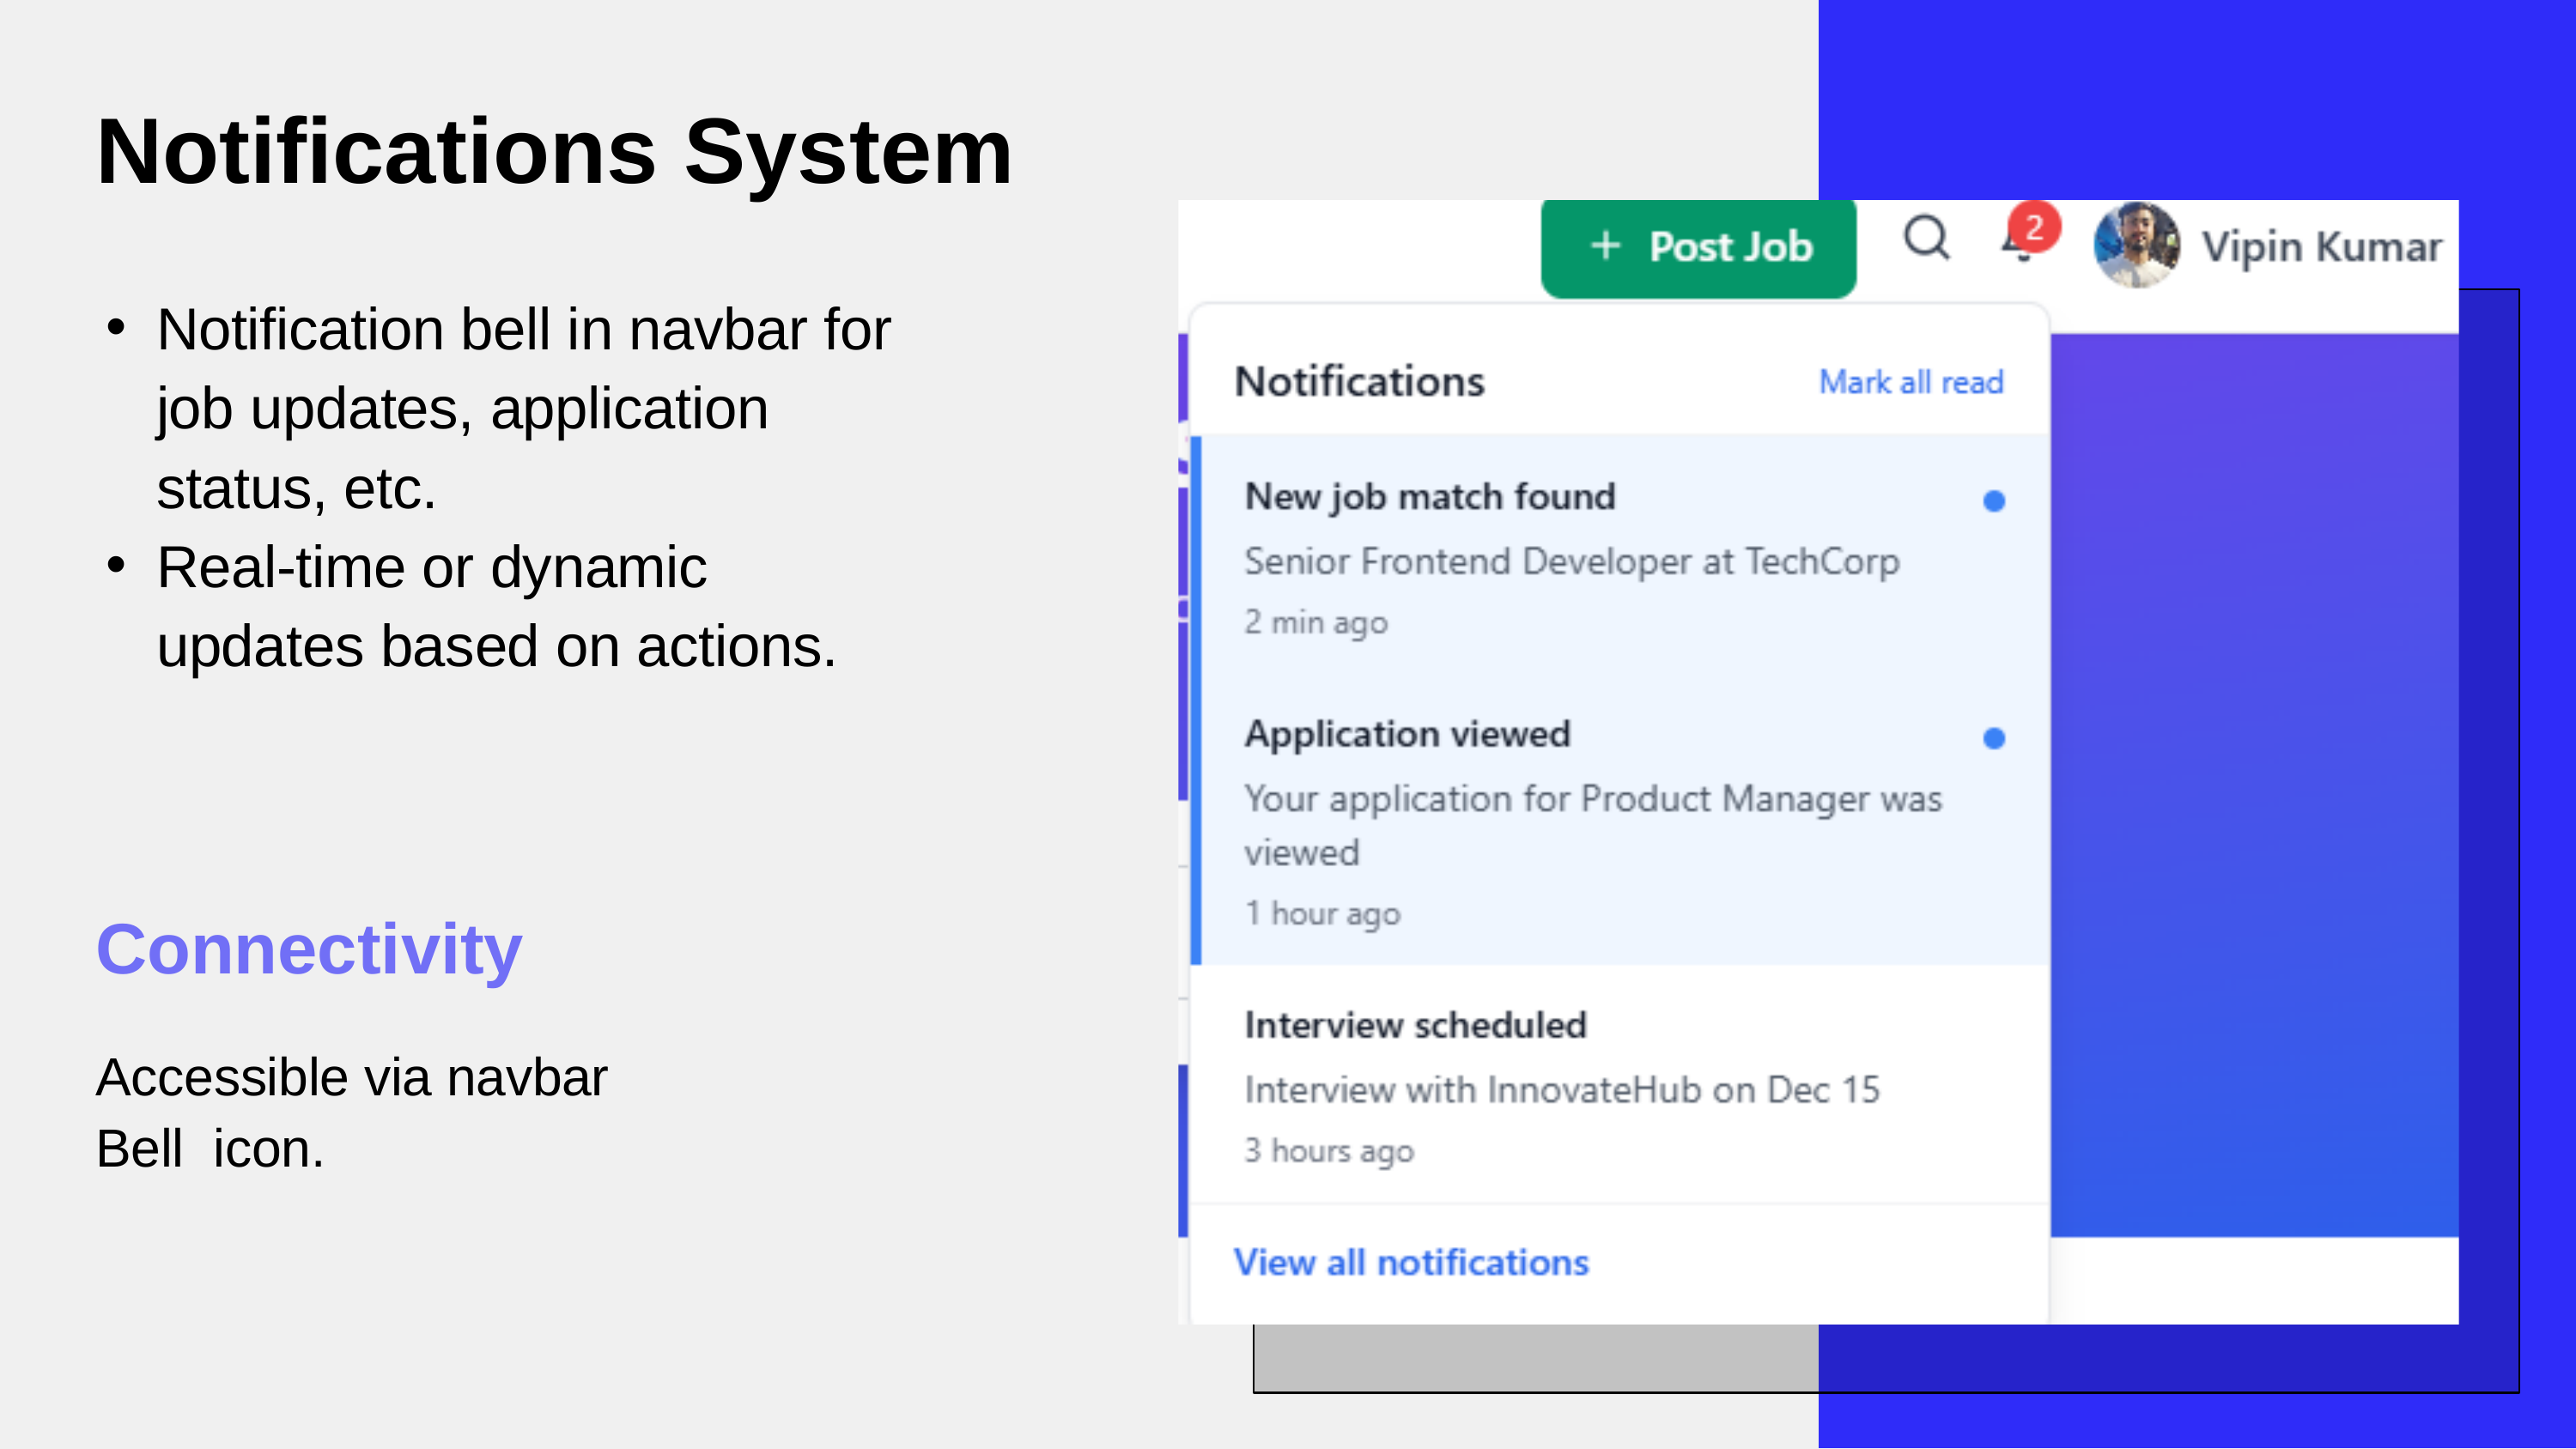

Notifications System

Notification bell in navbar for job updates, application status, etc.
Real-time or dynamic updates based on actions.

Connectivity
Accessible via navbar Bell  icon.